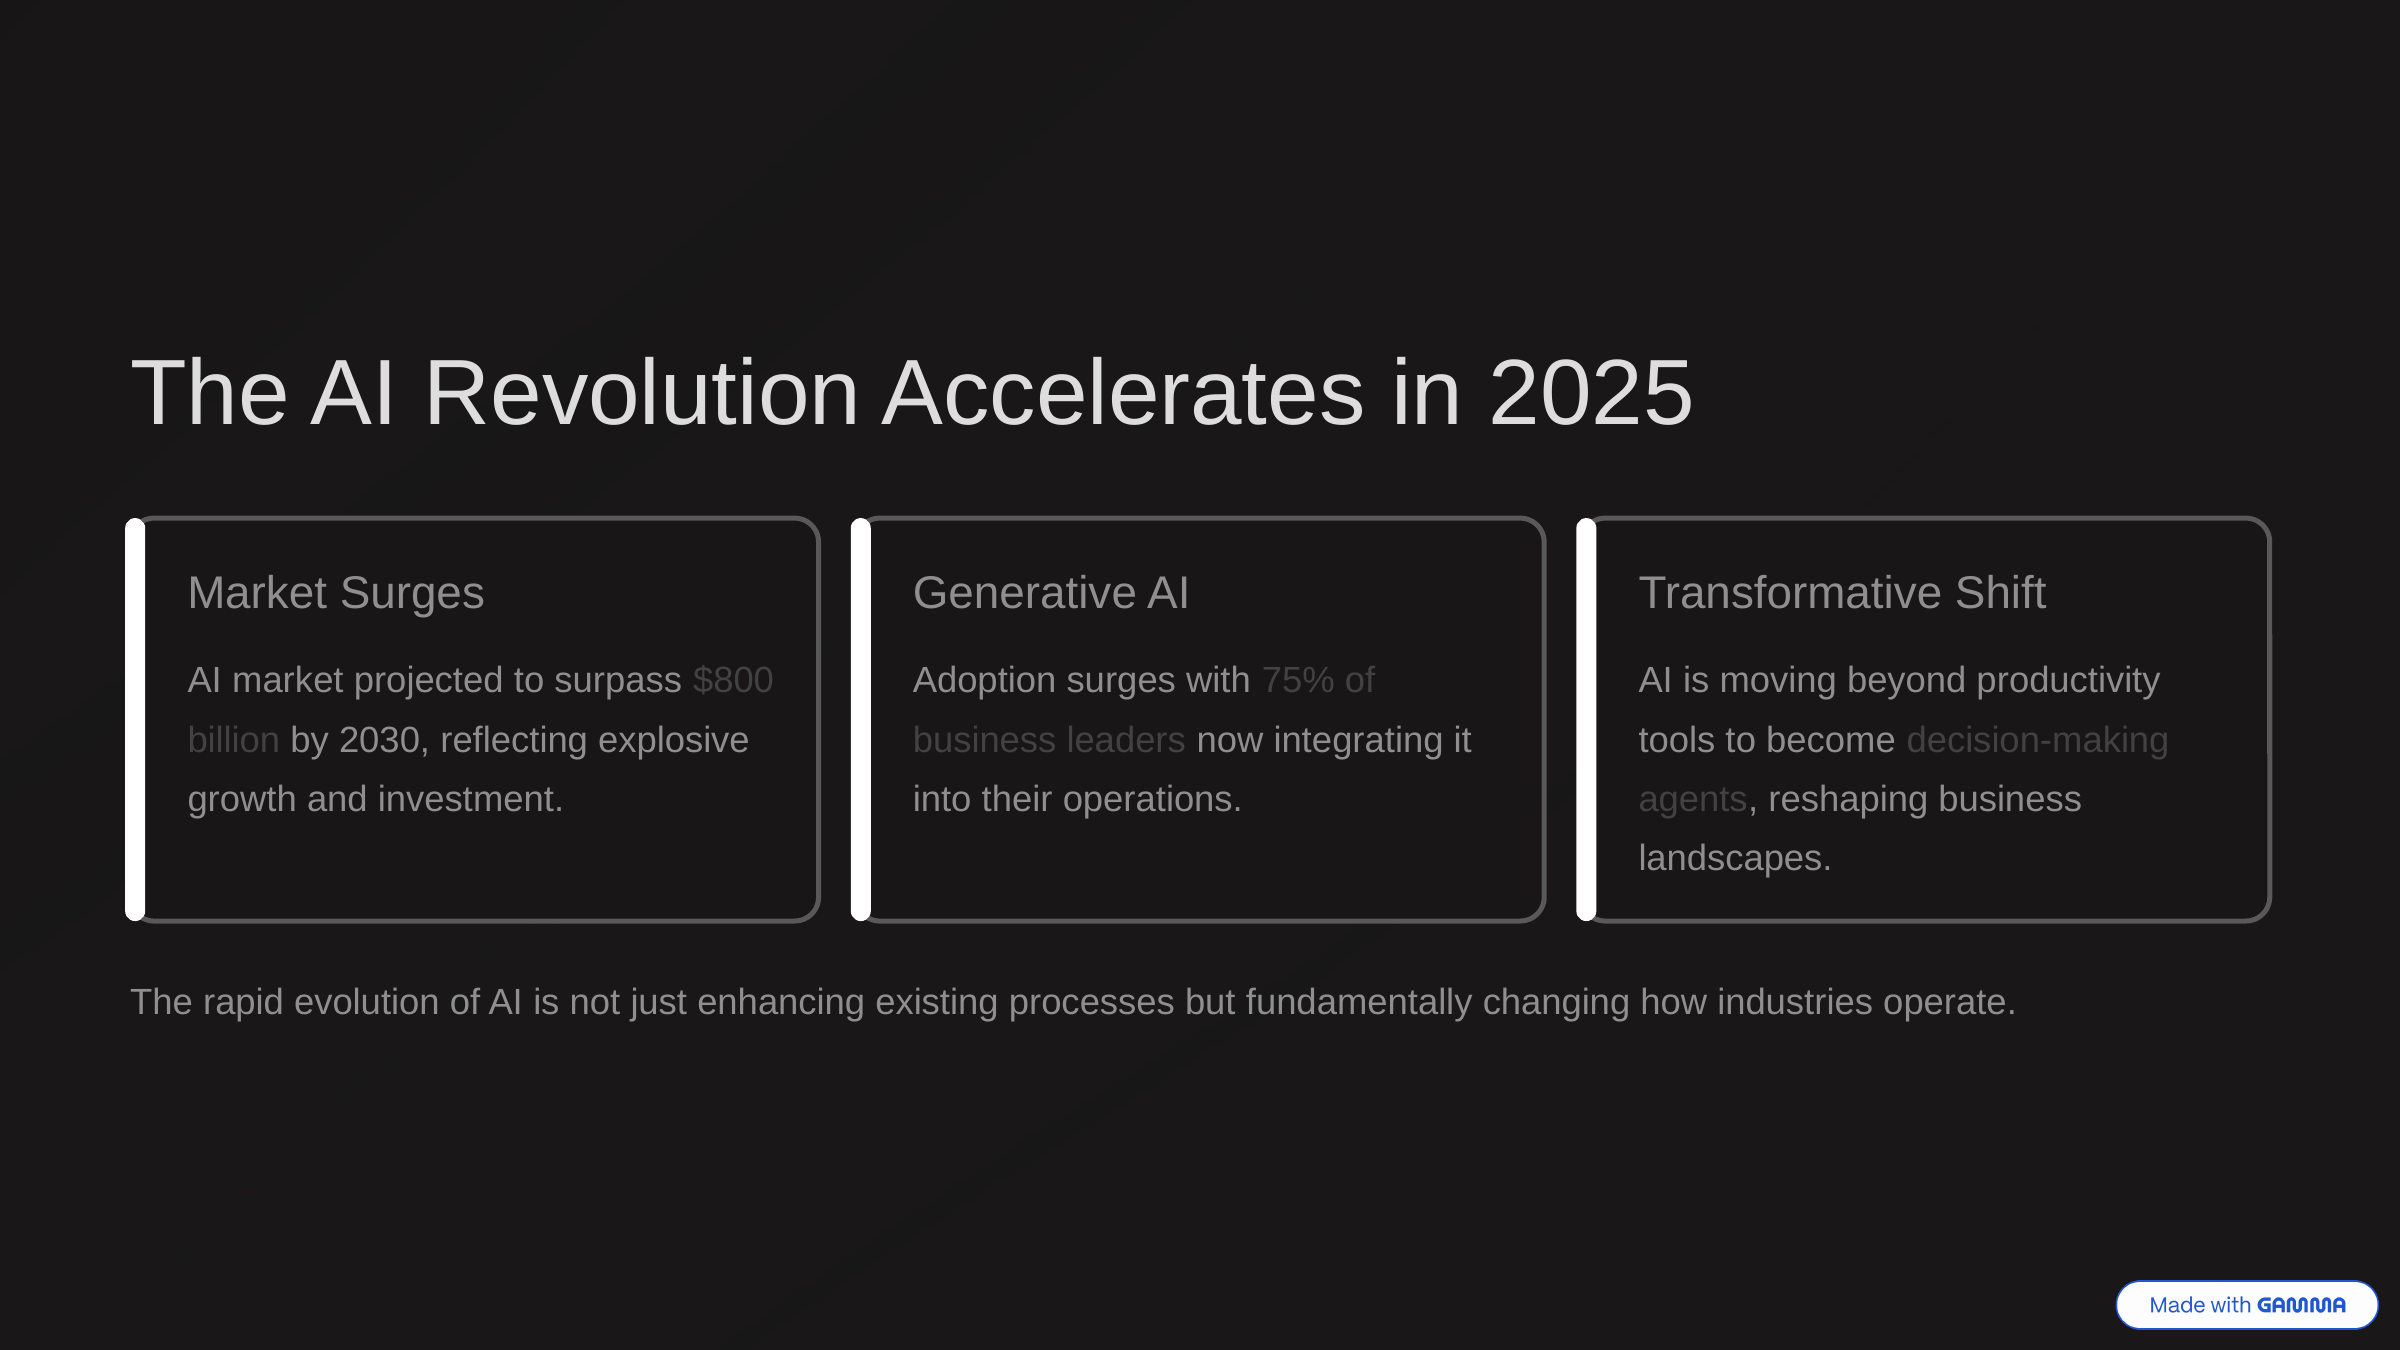

The AI Revolution Accelerates in 2025

Market Surges
Generative AI
Transformative Shift
AI market projected to surpass $800 billion by 2030, reflecting explosive growth and investment.
Adoption surges with 75% of business leaders now integrating it into their operations.
AI is moving beyond productivity tools to become decision-making agents, reshaping business landscapes.
The rapid evolution of AI is not just enhancing existing processes but fundamentally changing how industries operate.